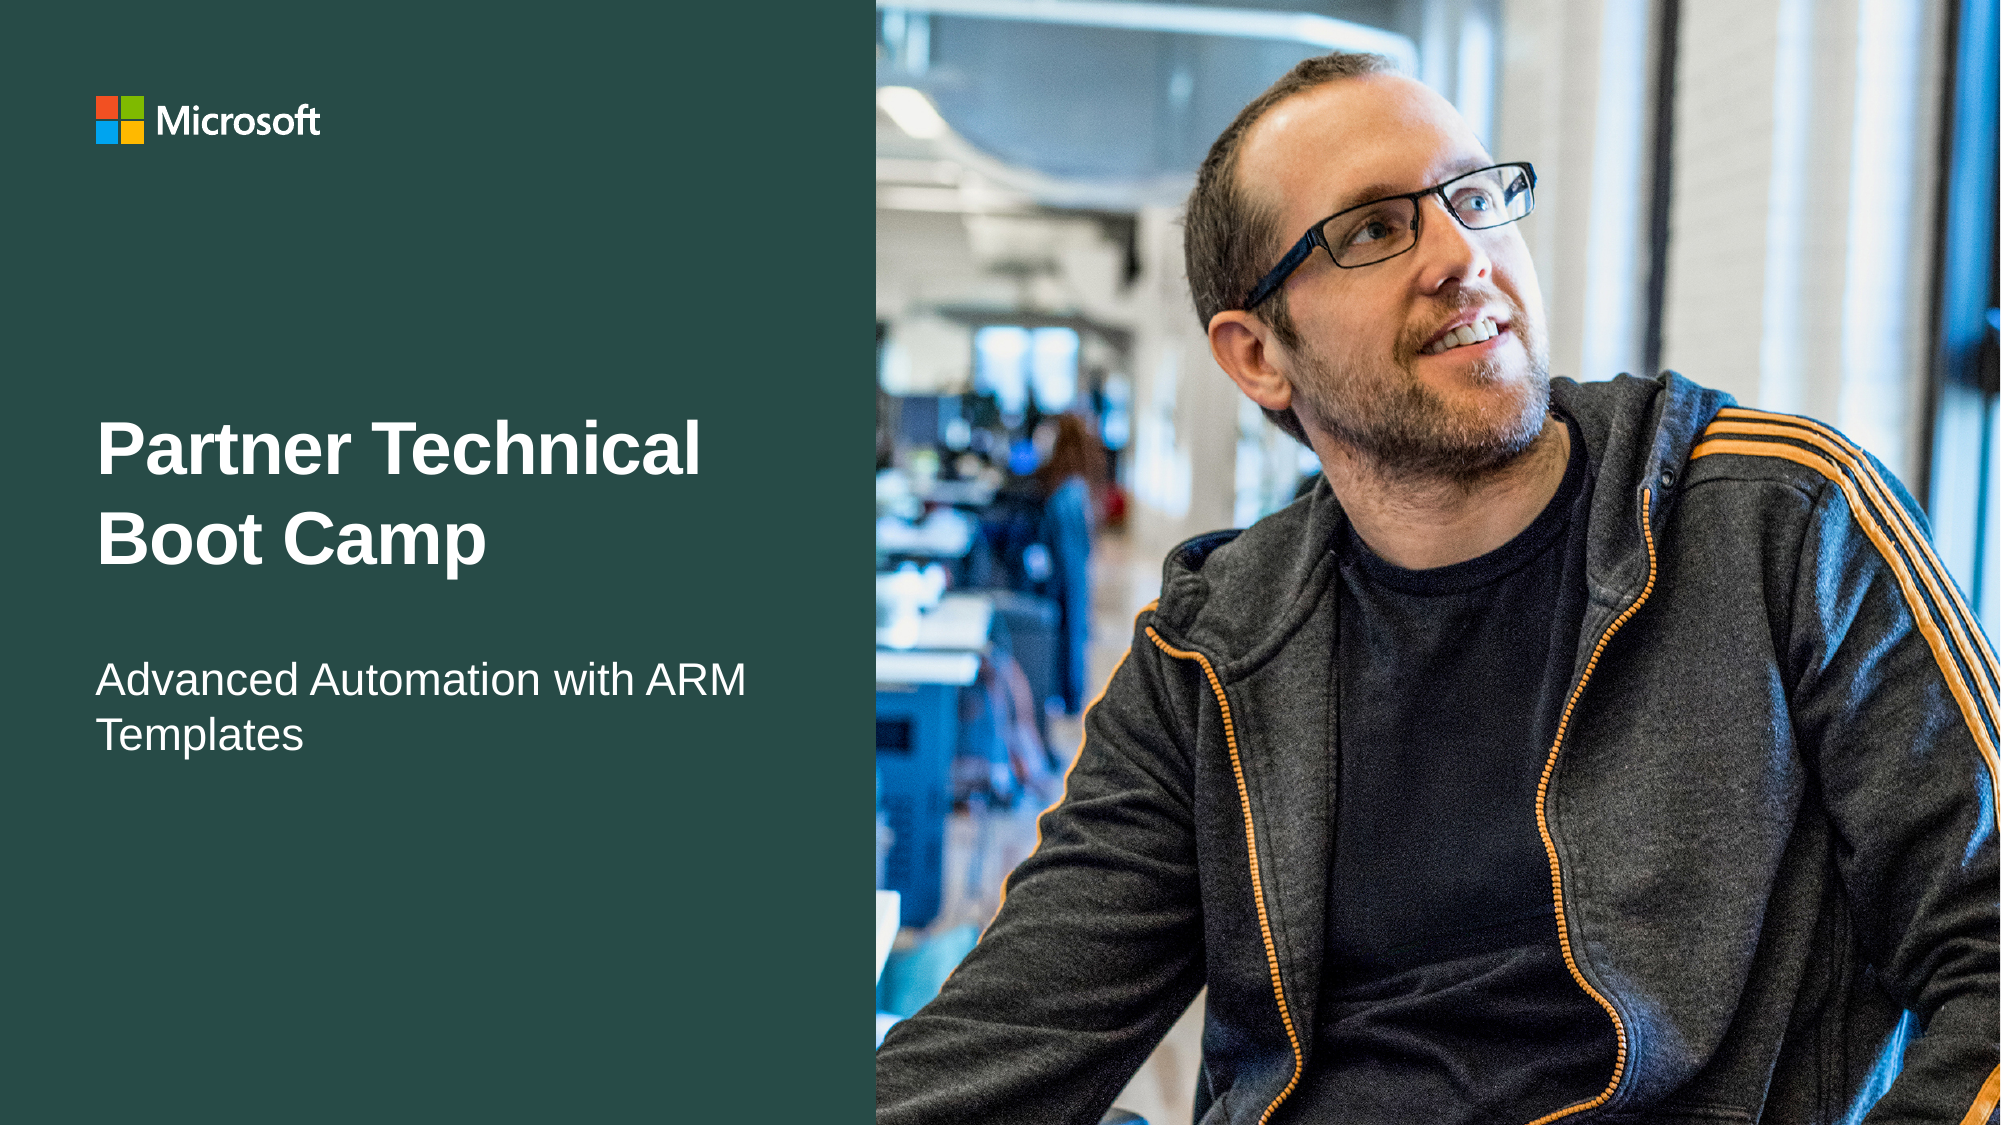

# Partner Technical Boot Camp
Advanced Automation with ARM Templates